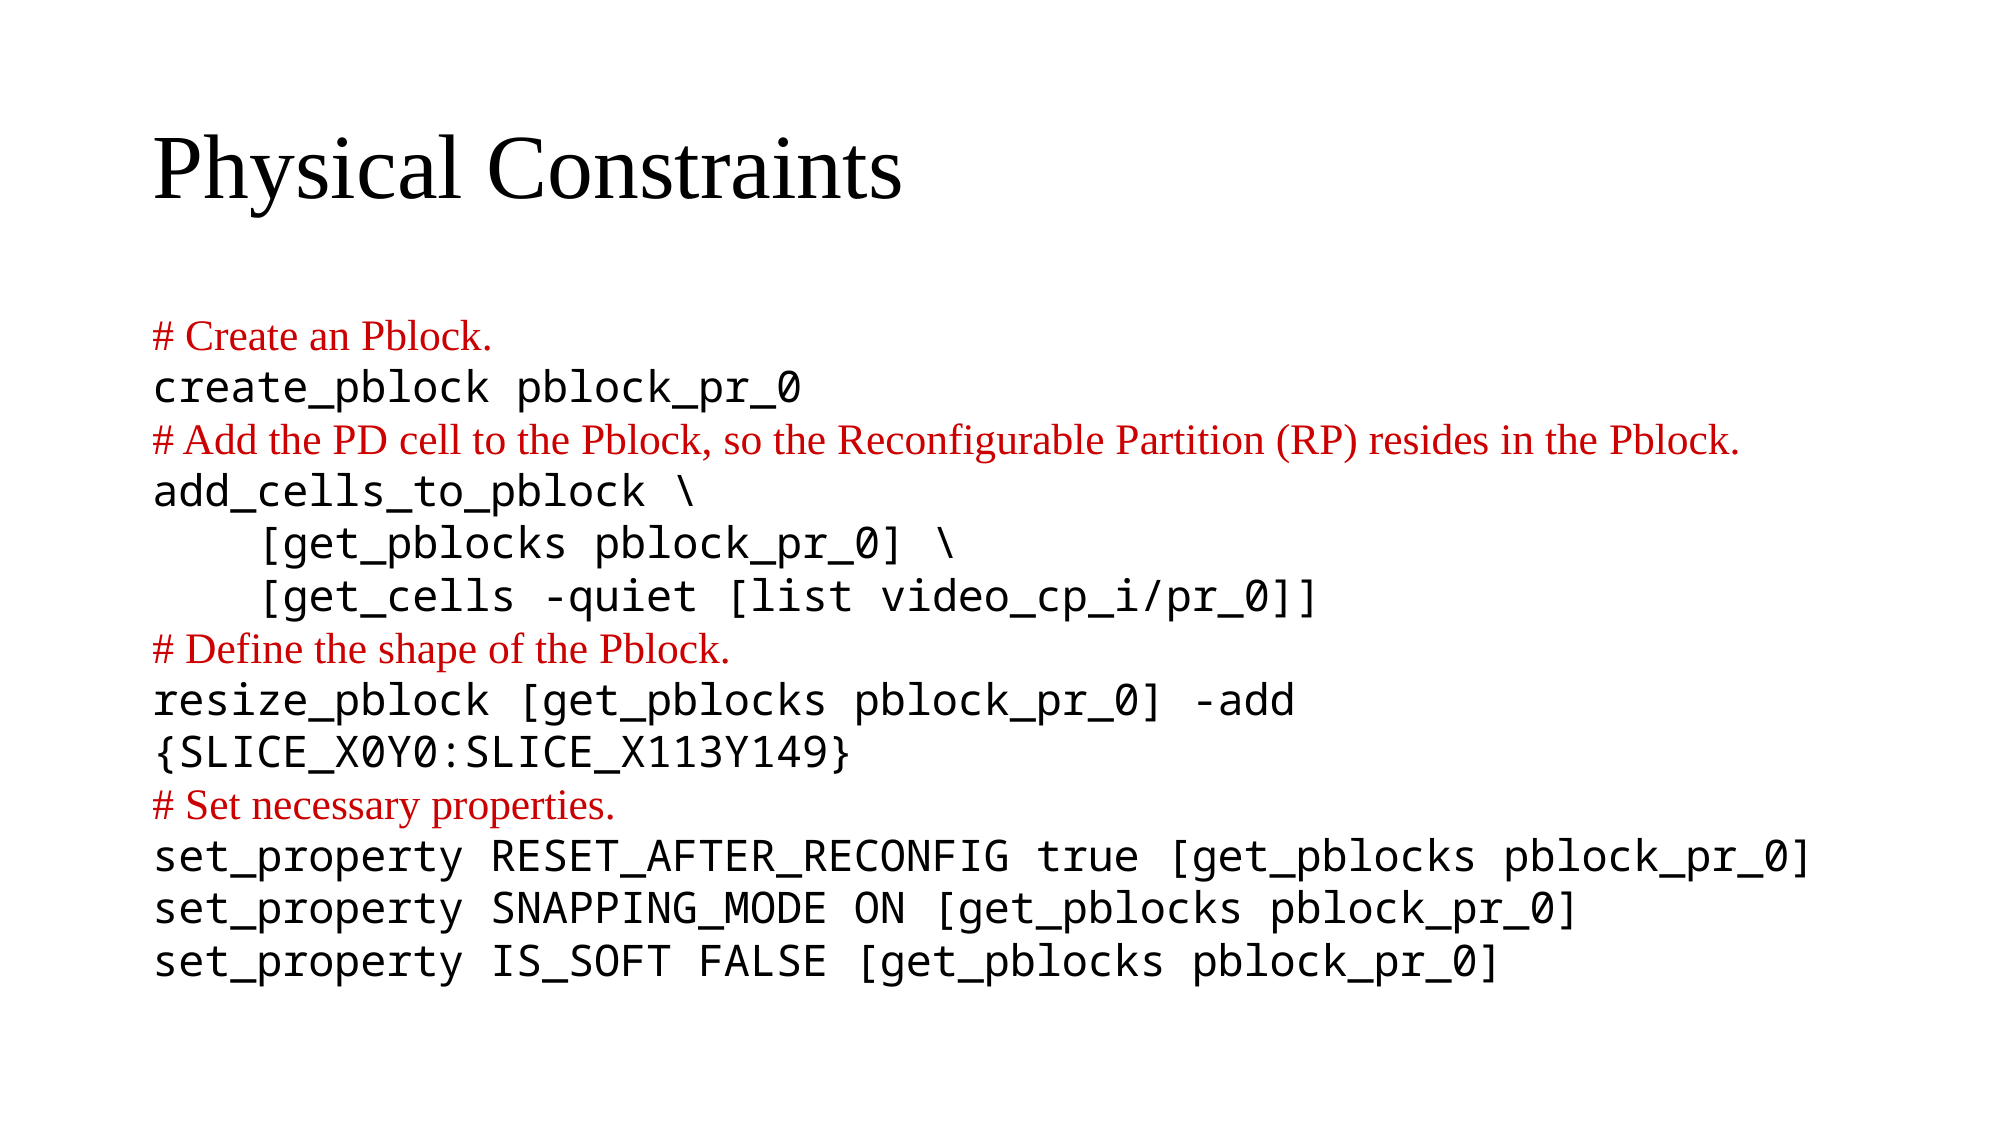

# Physical Constraints
# Create an Pblock.
create_pblock pblock_pr_0
# Add the PD cell to the Pblock, so the Reconfigurable Partition (RP) resides in the Pblock.
add_cells_to_pblock \
    [get_pblocks pblock_pr_0] \
    [get_cells -quiet [list video_cp_i/pr_0]]
# Define the shape of the Pblock.
resize_pblock [get_pblocks pblock_pr_0] -add {SLICE_X0Y0:SLICE_X113Y149}
# Set necessary properties.
set_property RESET_AFTER_RECONFIG true [get_pblocks pblock_pr_0]
set_property SNAPPING_MODE ON [get_pblocks pblock_pr_0]
set_property IS_SOFT FALSE [get_pblocks pblock_pr_0]